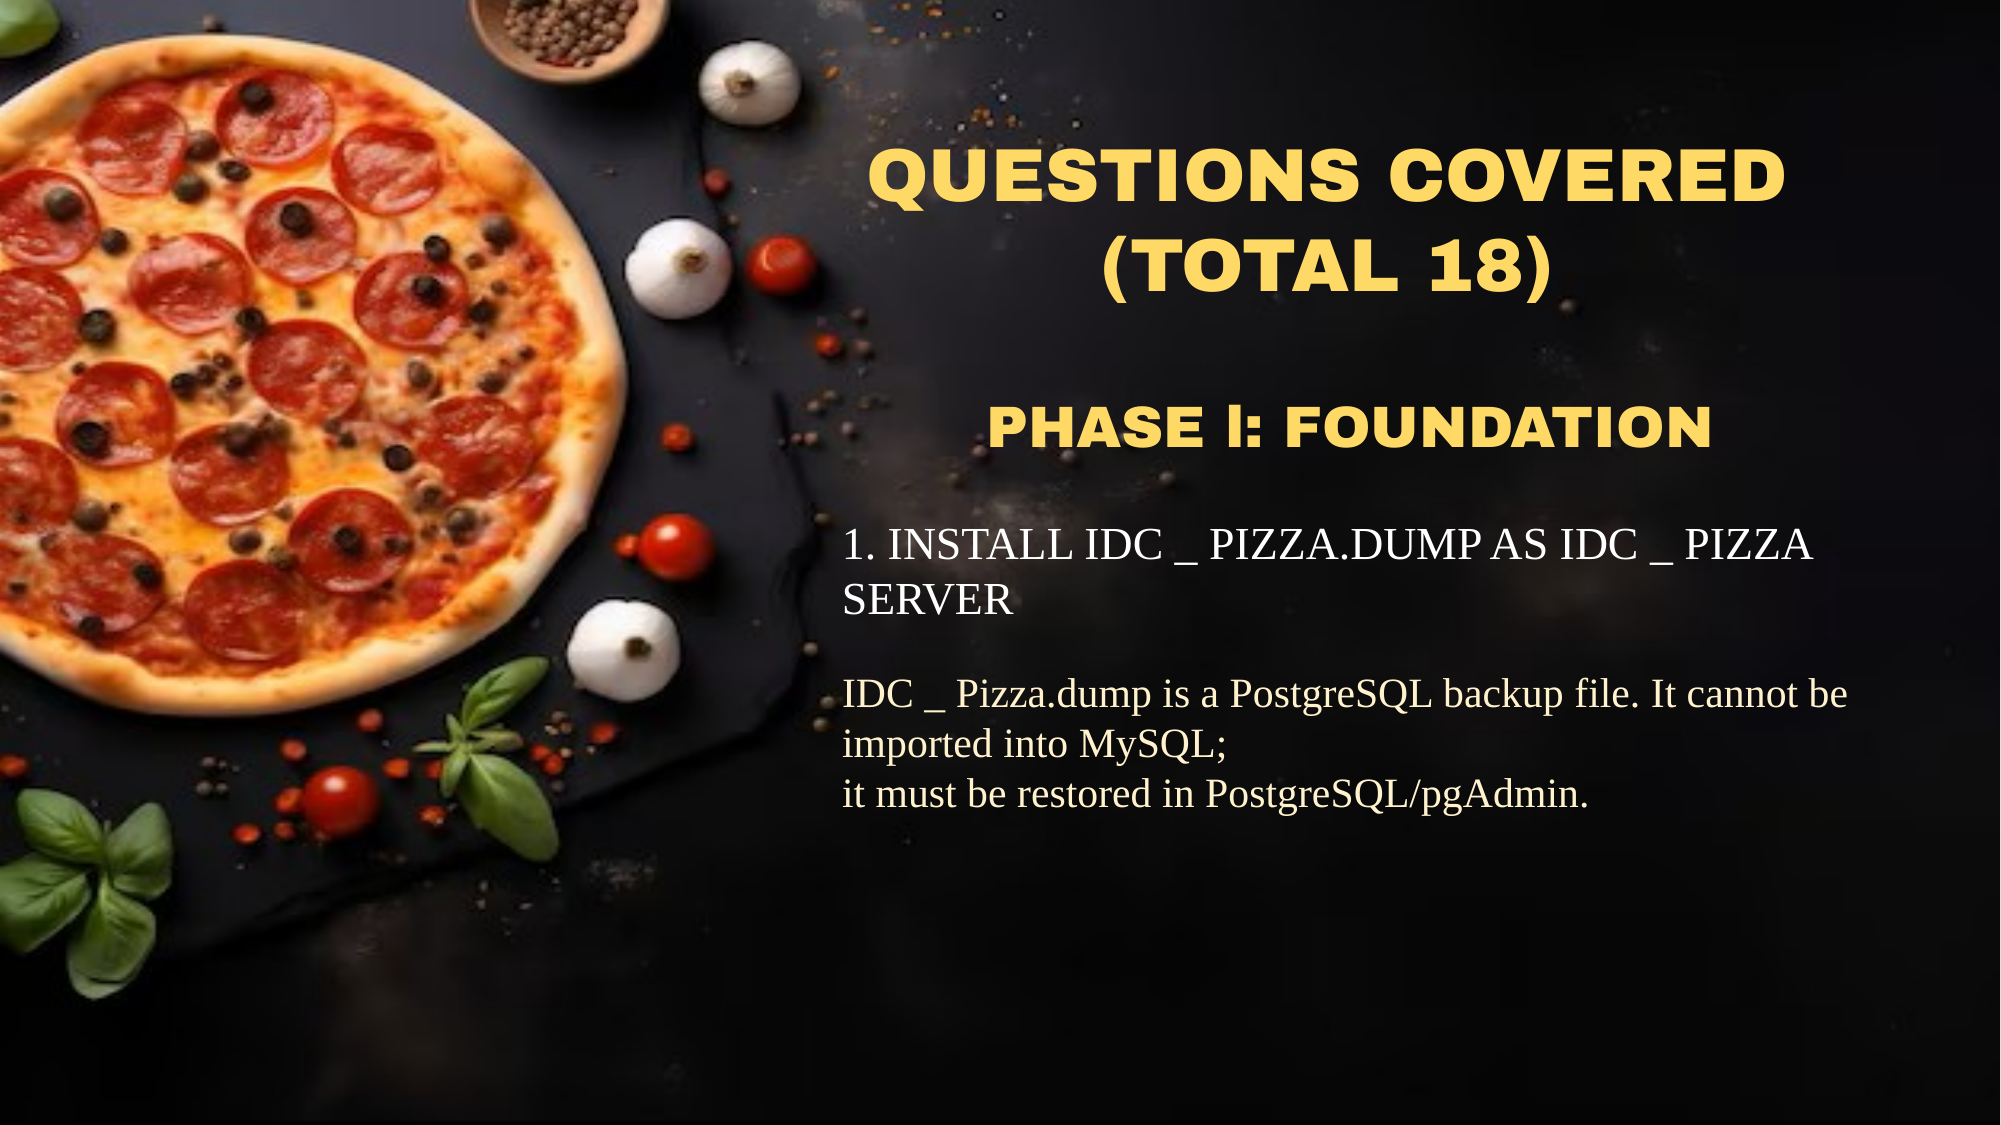

QUESTIONS COVERED (TOTAL 18)
PHASE l: FOUNDATION
1. INSTALL IDC _ PIZZA.DUMP AS IDC _ PIZZA SERVER
IDC _ Pizza.dump is a PostgreSQL backup file. It cannot be
imported into MySQL;
it must be restored in PostgreSQL/pgAdmin.